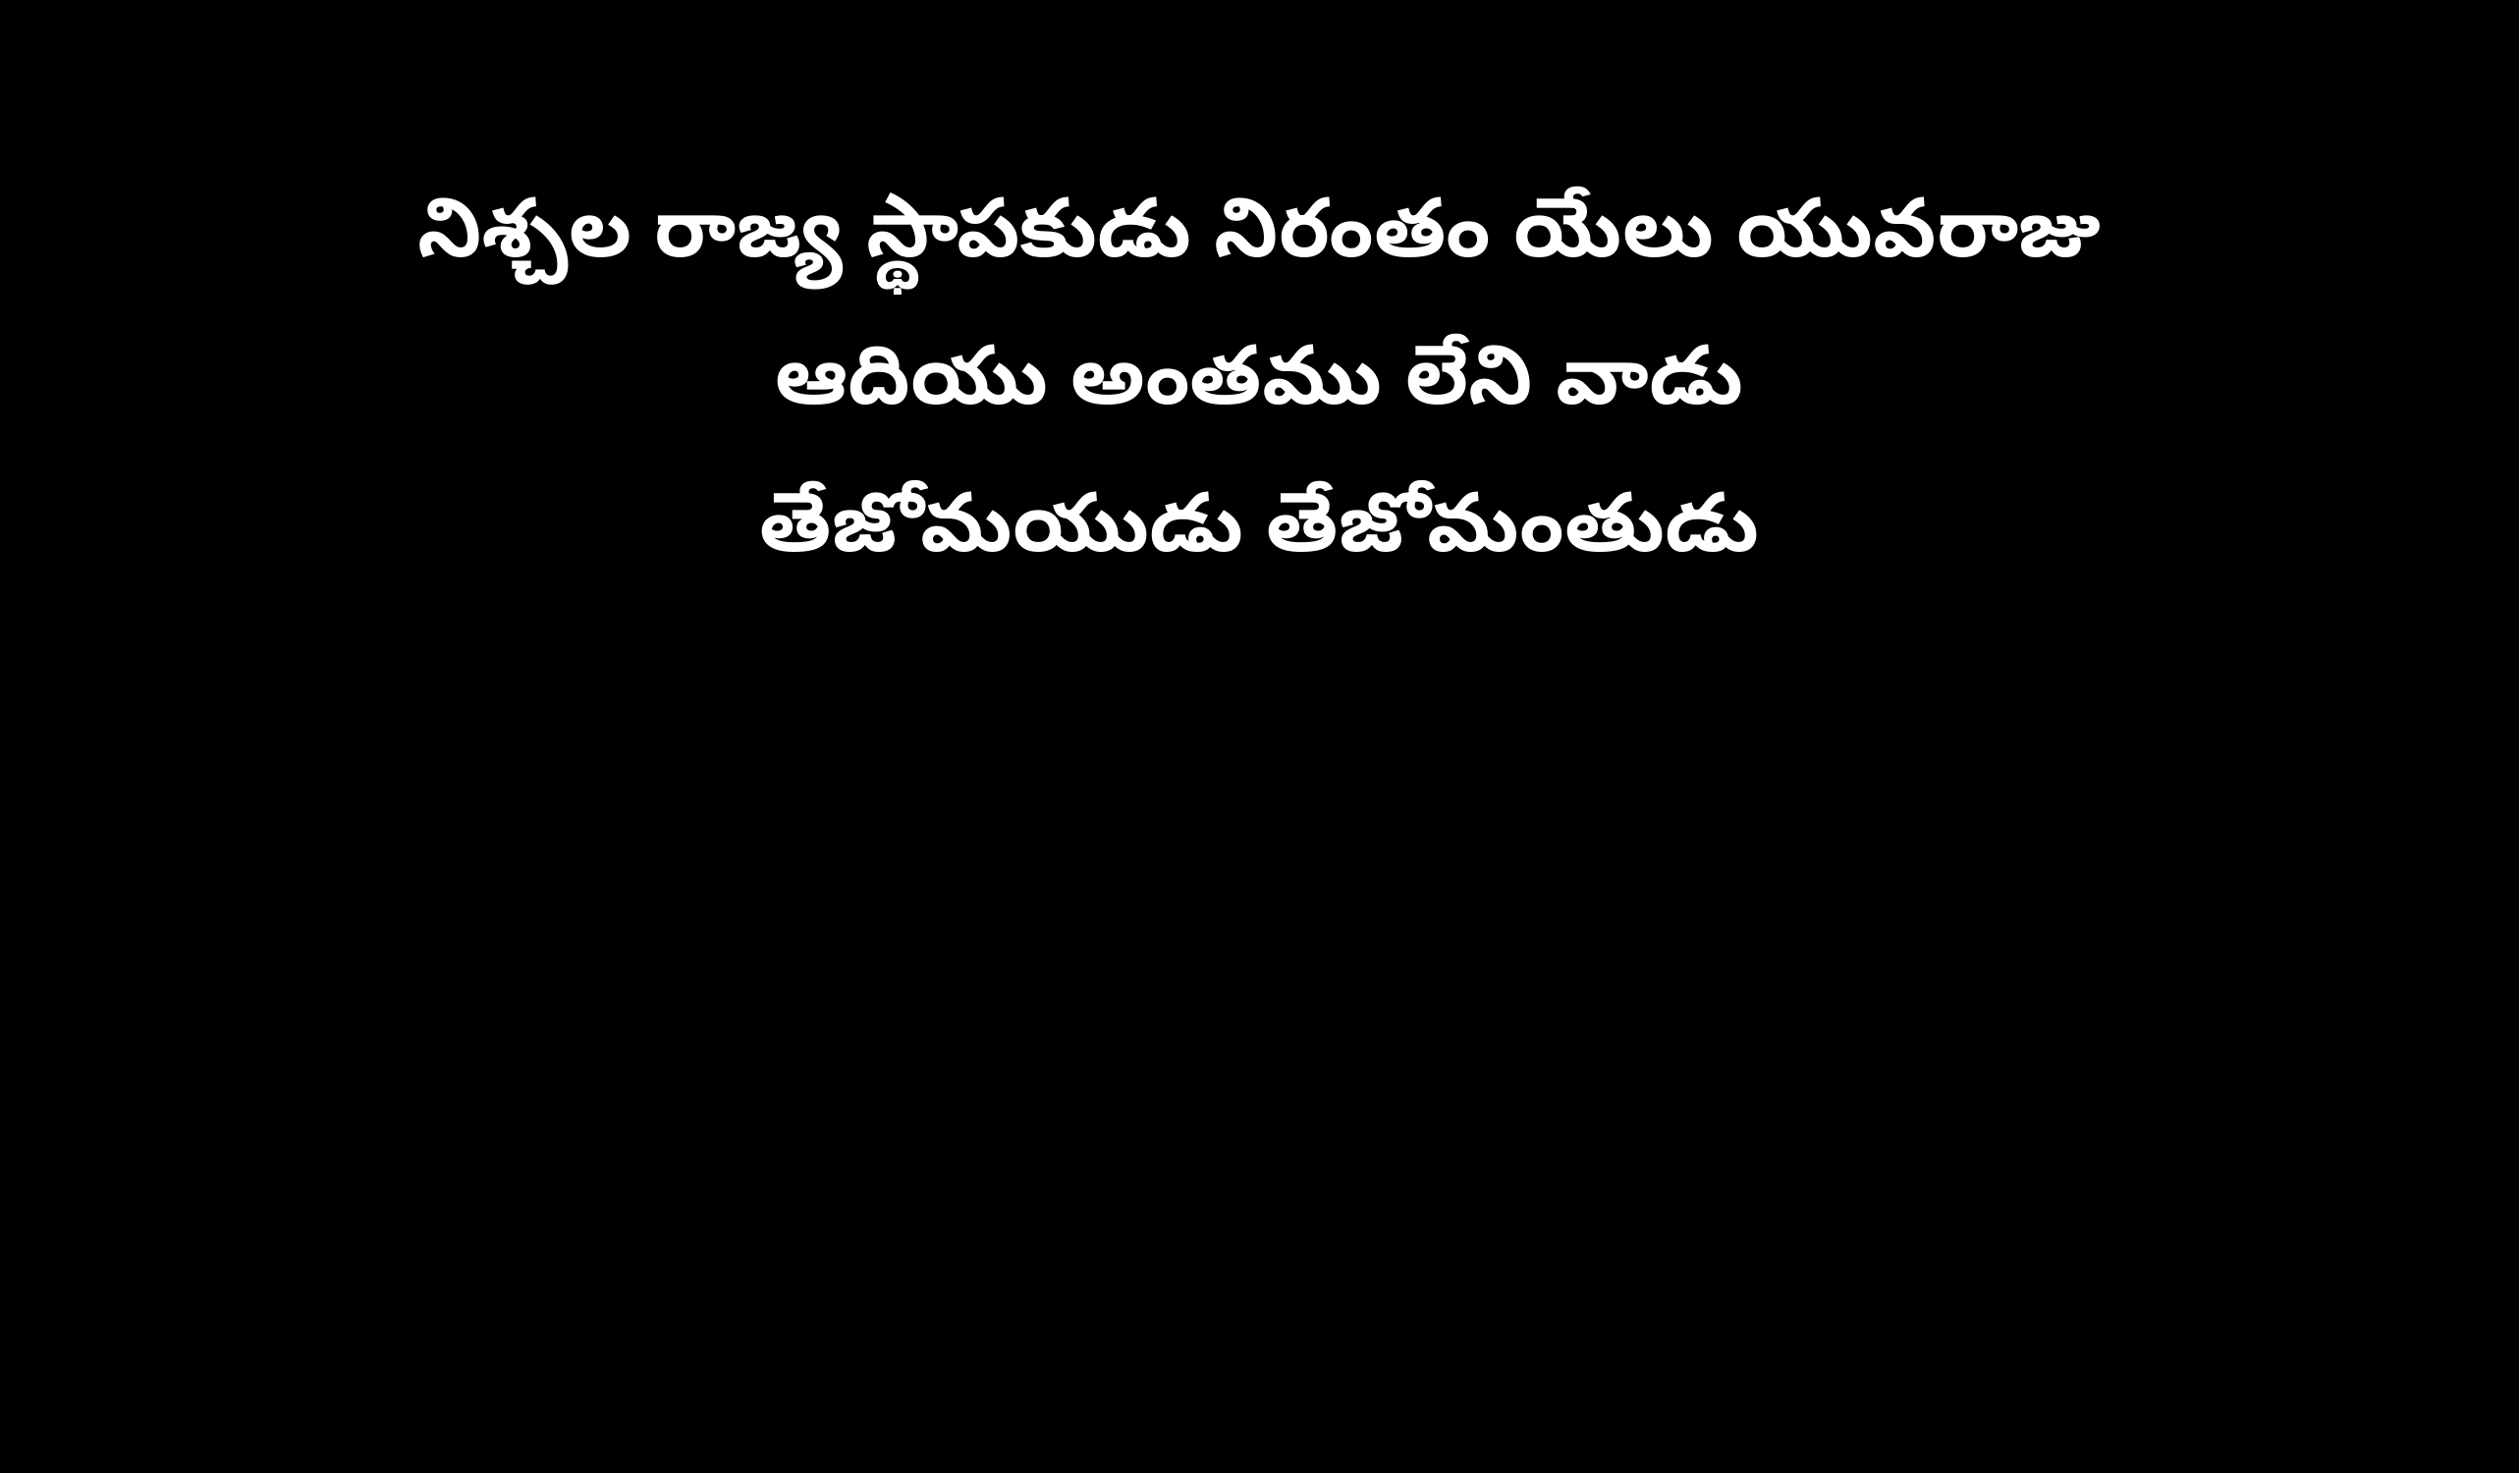

నిశ్చల రాజ్య స్థాపకుడు నిరంతం యేలు యువరాజు
ఆదియు అంతము లేని వాడు
తేజోమయుడు తేజోమంతుడు